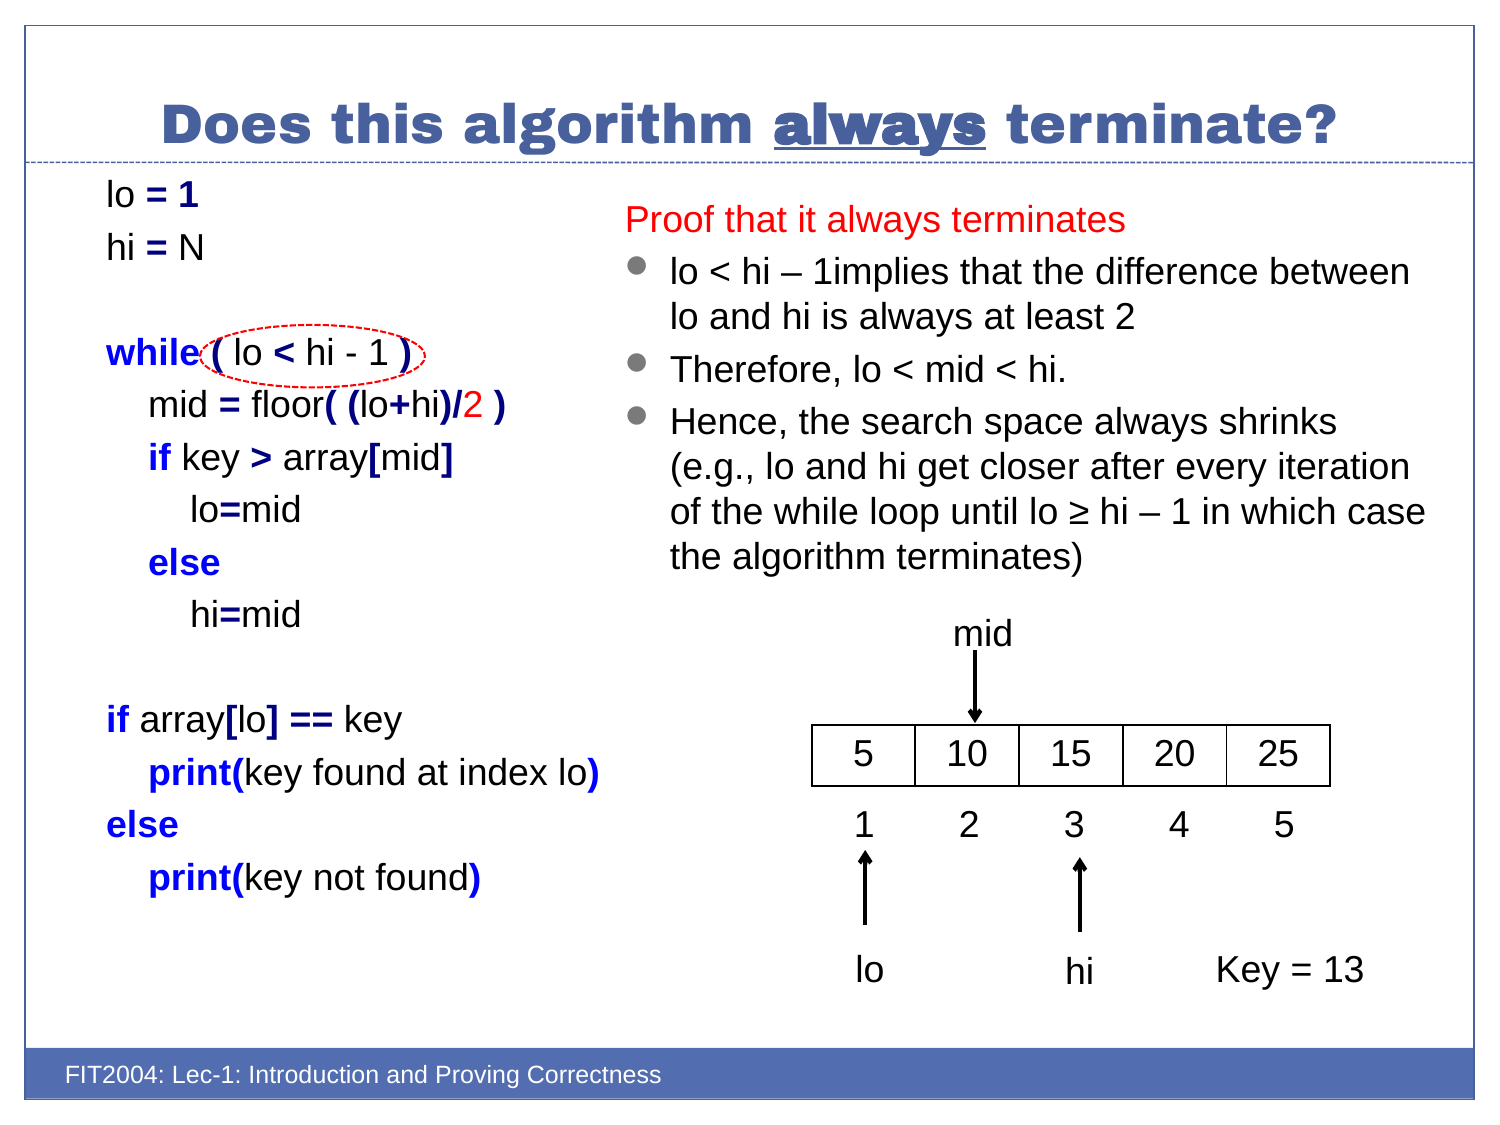

# Does this algorithm always terminate?
    lo = 1
    hi = N

    while ( lo < hi - 1 )
        mid = floor( (lo+hi)/2 )
        if key > array[mid]
            lo=mid
        else
            hi=mid

    if array[lo] == key
        print(key found at index lo)
    else
        print(key not found)
Proof that it always terminates
lo < hi – 1implies that the difference between lo and hi is always at least 2
Therefore, lo < mid < hi.
Hence, the search space always shrinks (e.g., lo and hi get closer after every iteration of the while loop until lo ≥ hi – 1 in which case the algorithm terminates)

mid
| 5 | 10 | 15 | 20 | 25 |
| --- | --- | --- | --- | --- |
| 1 | 2 | 3 | 4 | 5 |
| --- | --- | --- | --- | --- |
lo
hi
Key = 13
FIT2004: Lec-1: Introduction and Proving Correctness